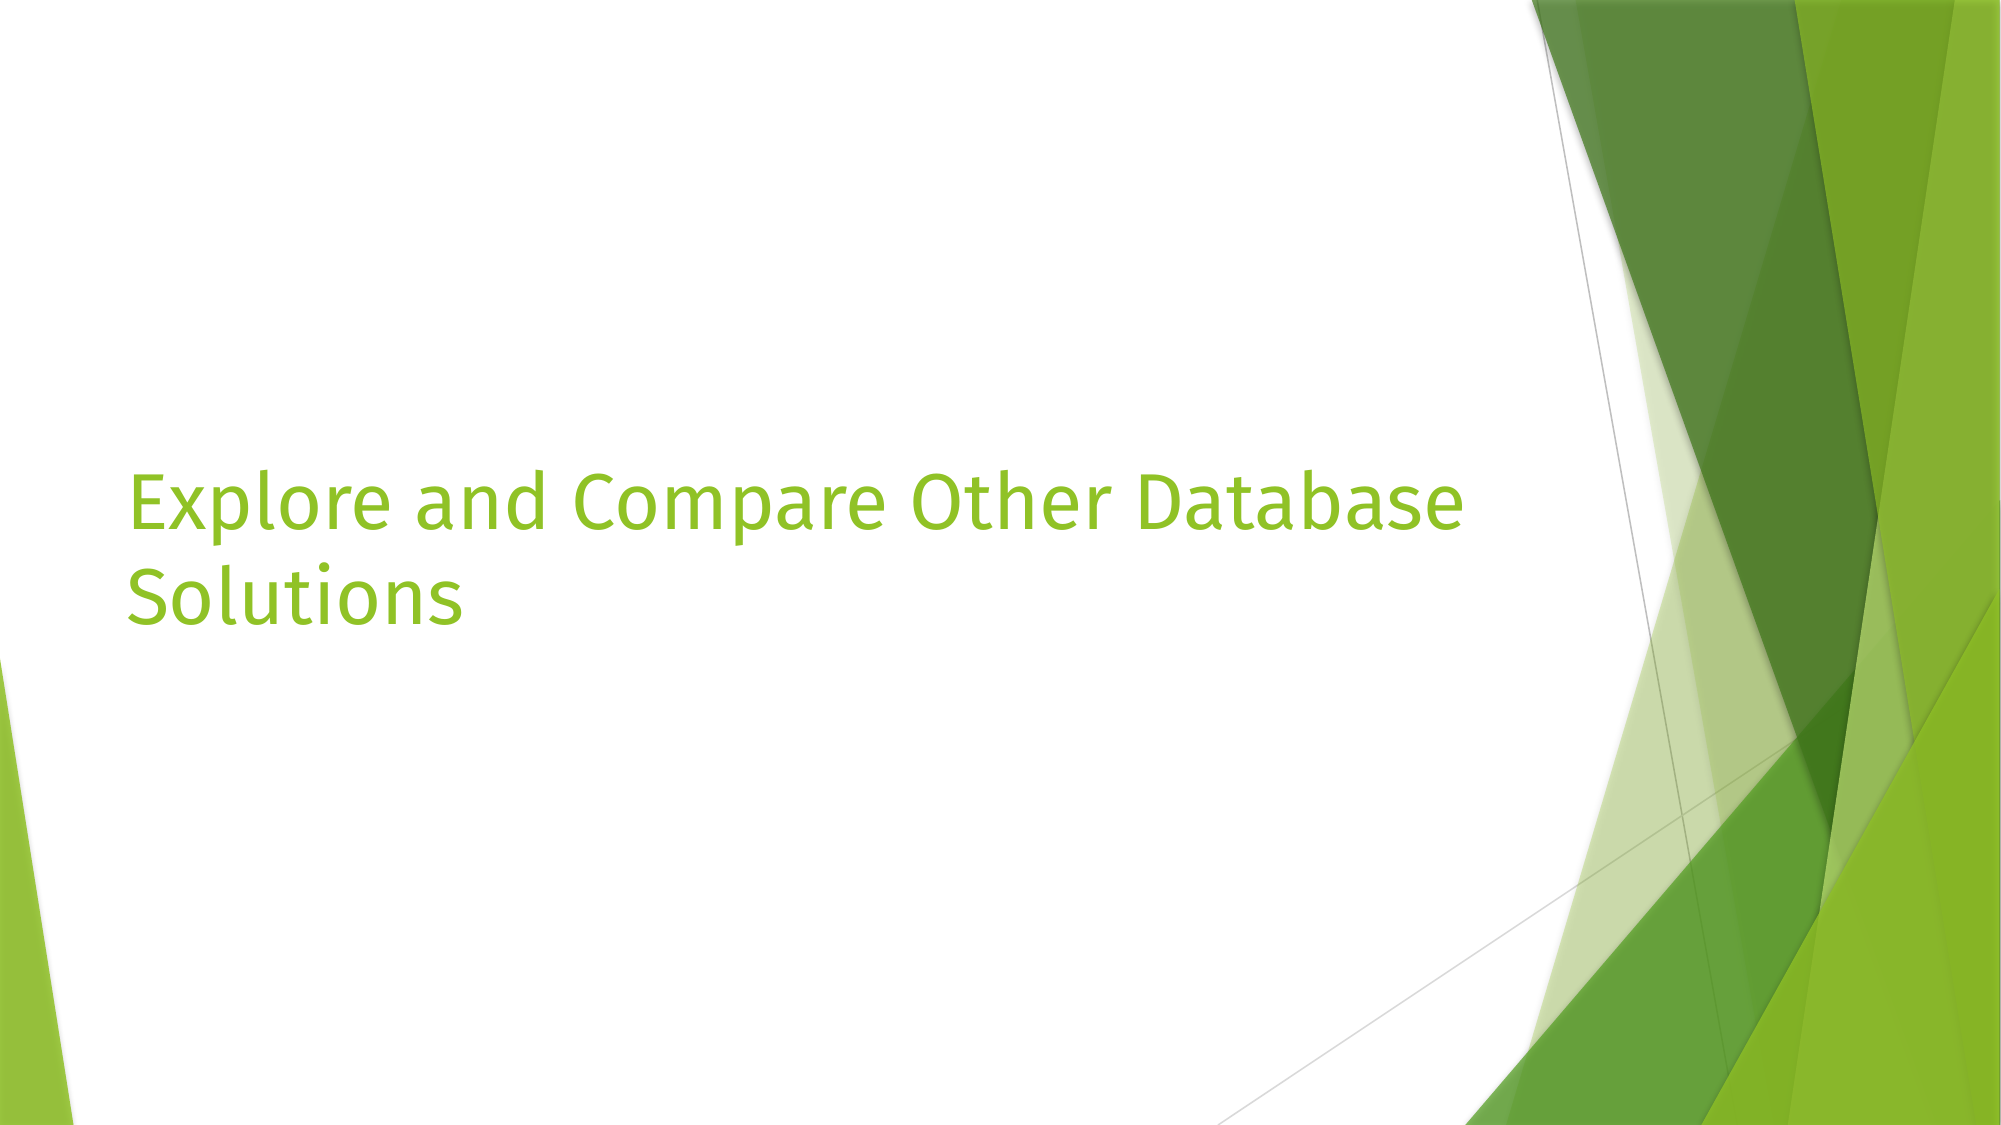

# Explore and Compare Other Database Solutions